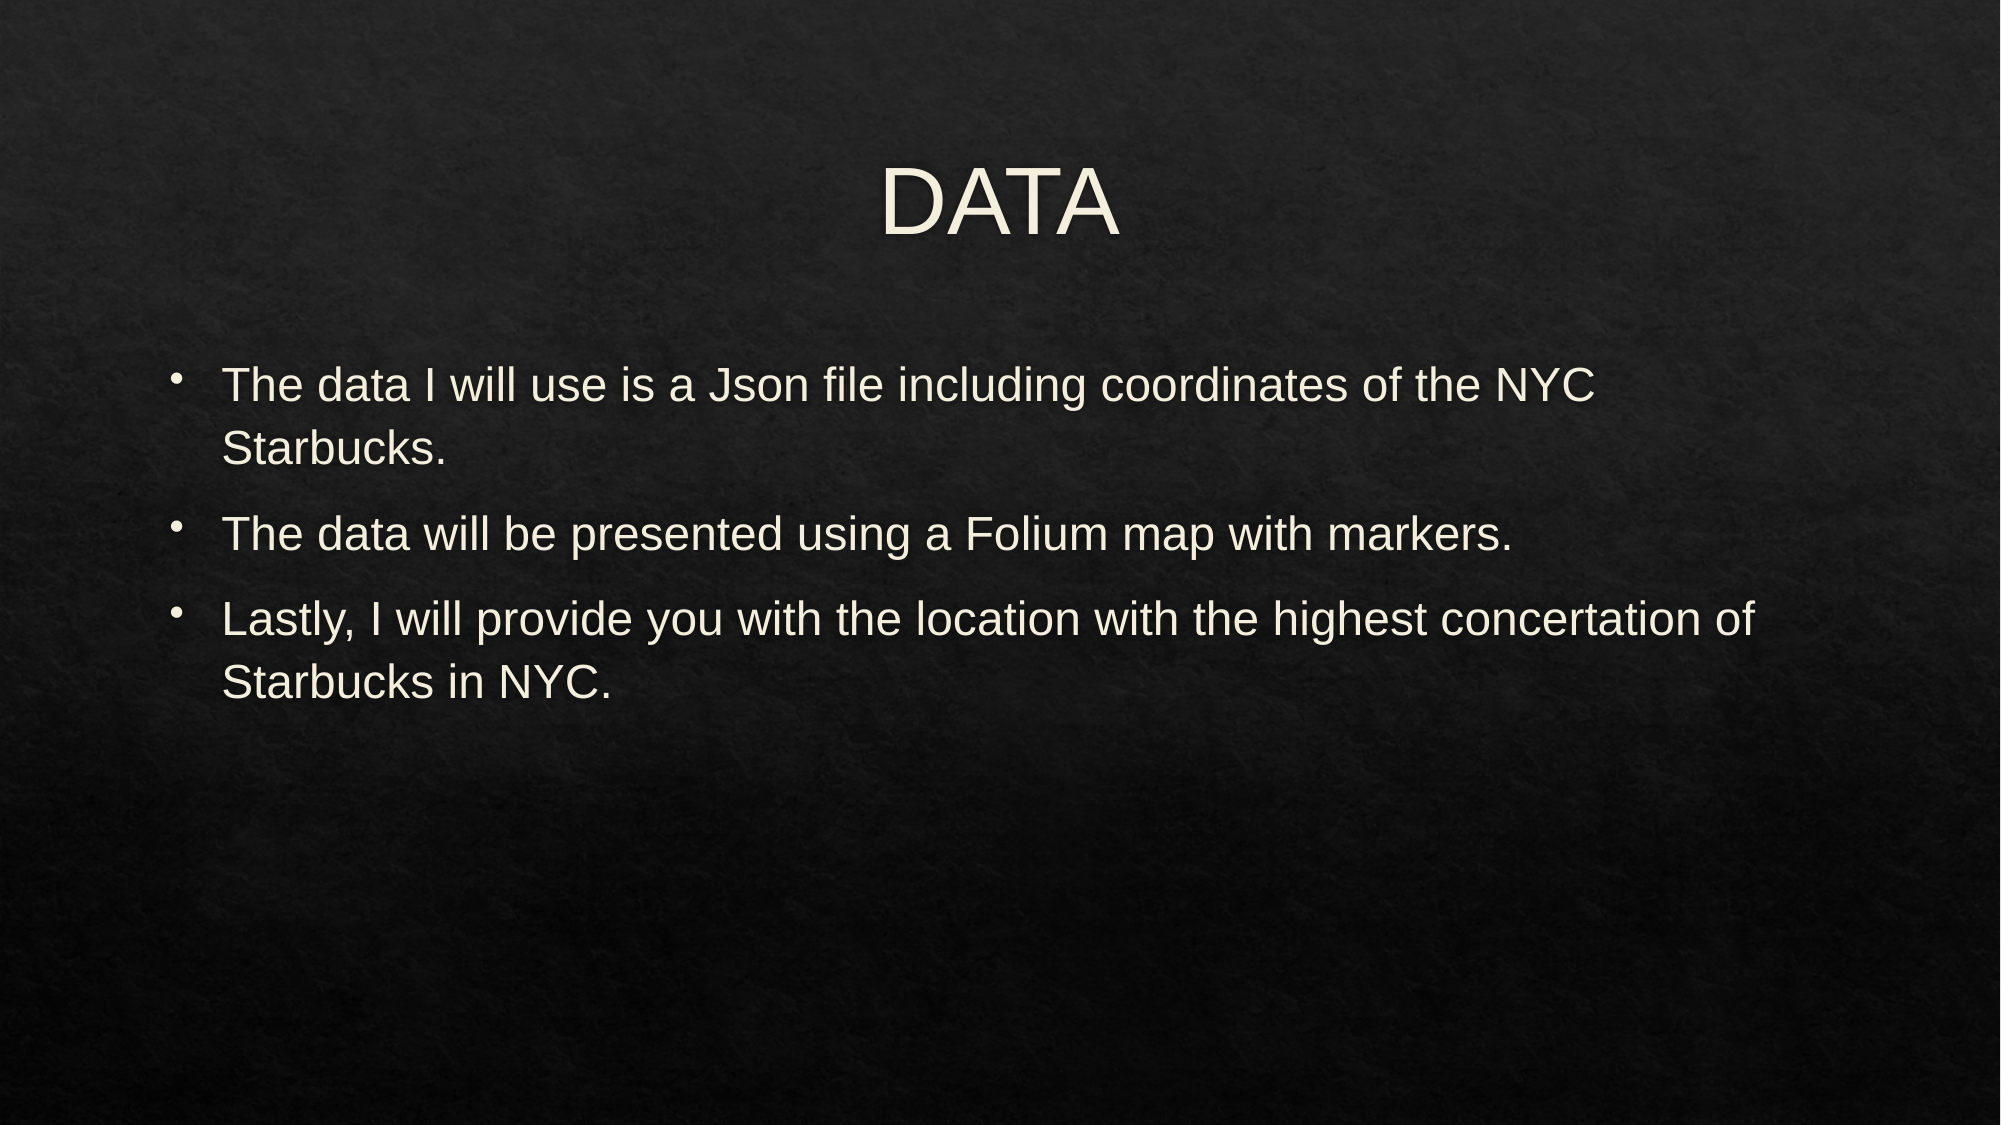

# DATA
The data I will use is a Json file including coordinates of the NYC Starbucks.
The data will be presented using a Folium map with markers.
Lastly, I will provide you with the location with the highest concertation of  Starbucks in NYC.